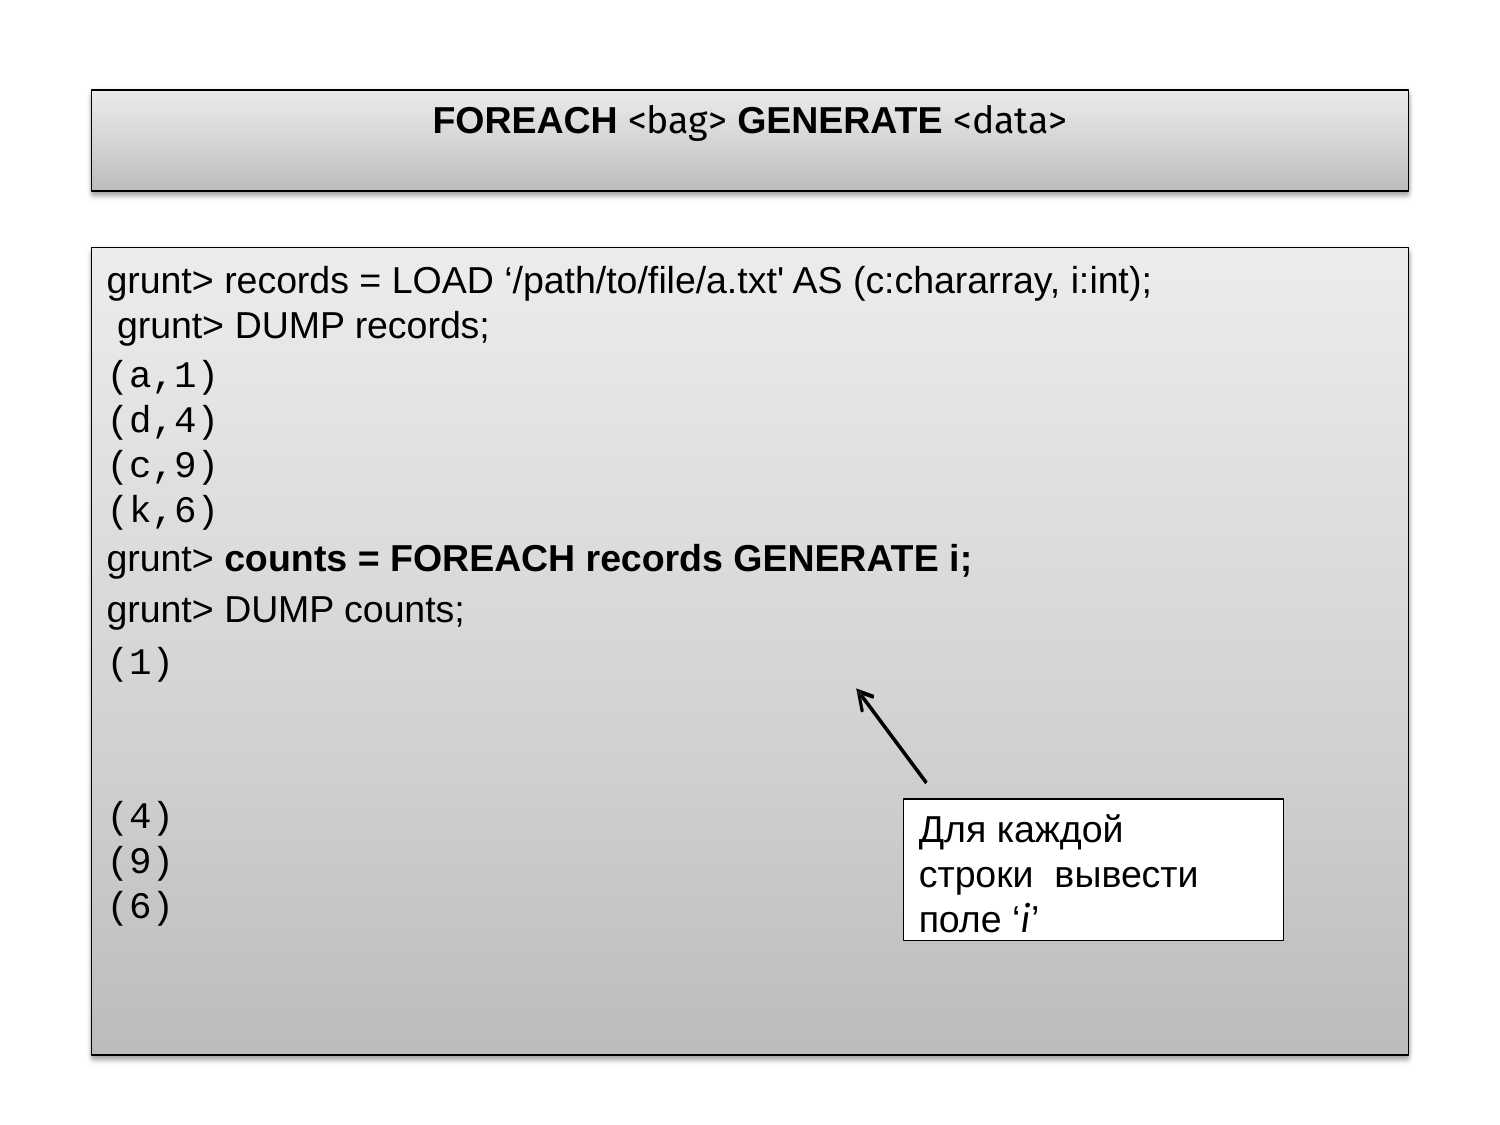

# FOREACH <bag> GENERATE <data>

grunt> records = LOAD ‘/path/to/file/a.txt' AS (c:chararray, i:int);  grunt> DUMP records;
(a,1)
(d,4)
(c,9)
(k,6)
grunt> counts = FOREACH records GENERATE i;
grunt> DUMP counts;
(1)
(4)
(9)
(6)

Для каждой строки  вывести поле ‘i’